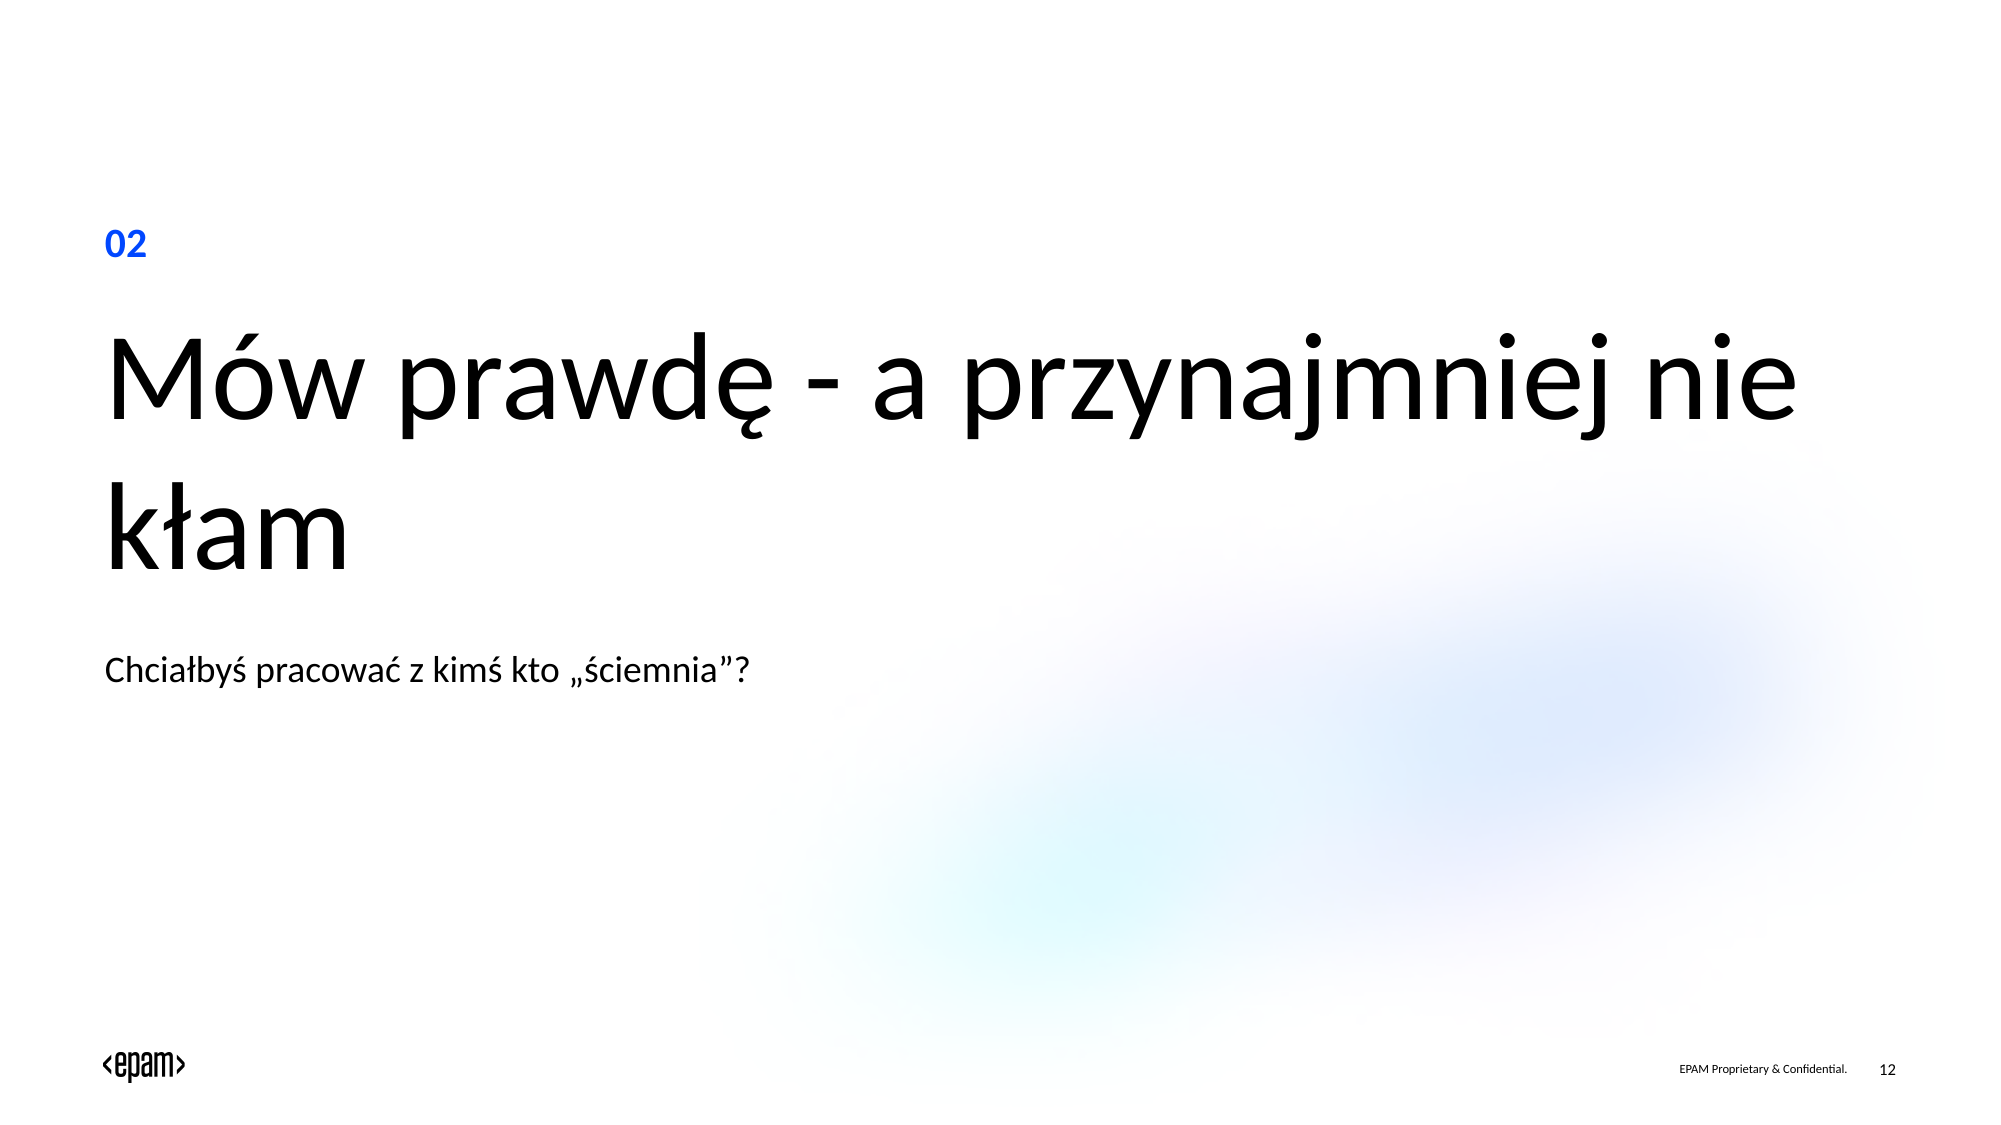

02
Mów prawdę - a przynajmniej nie kłam
Chciałbyś pracować z kimś kto „ściemnia”?